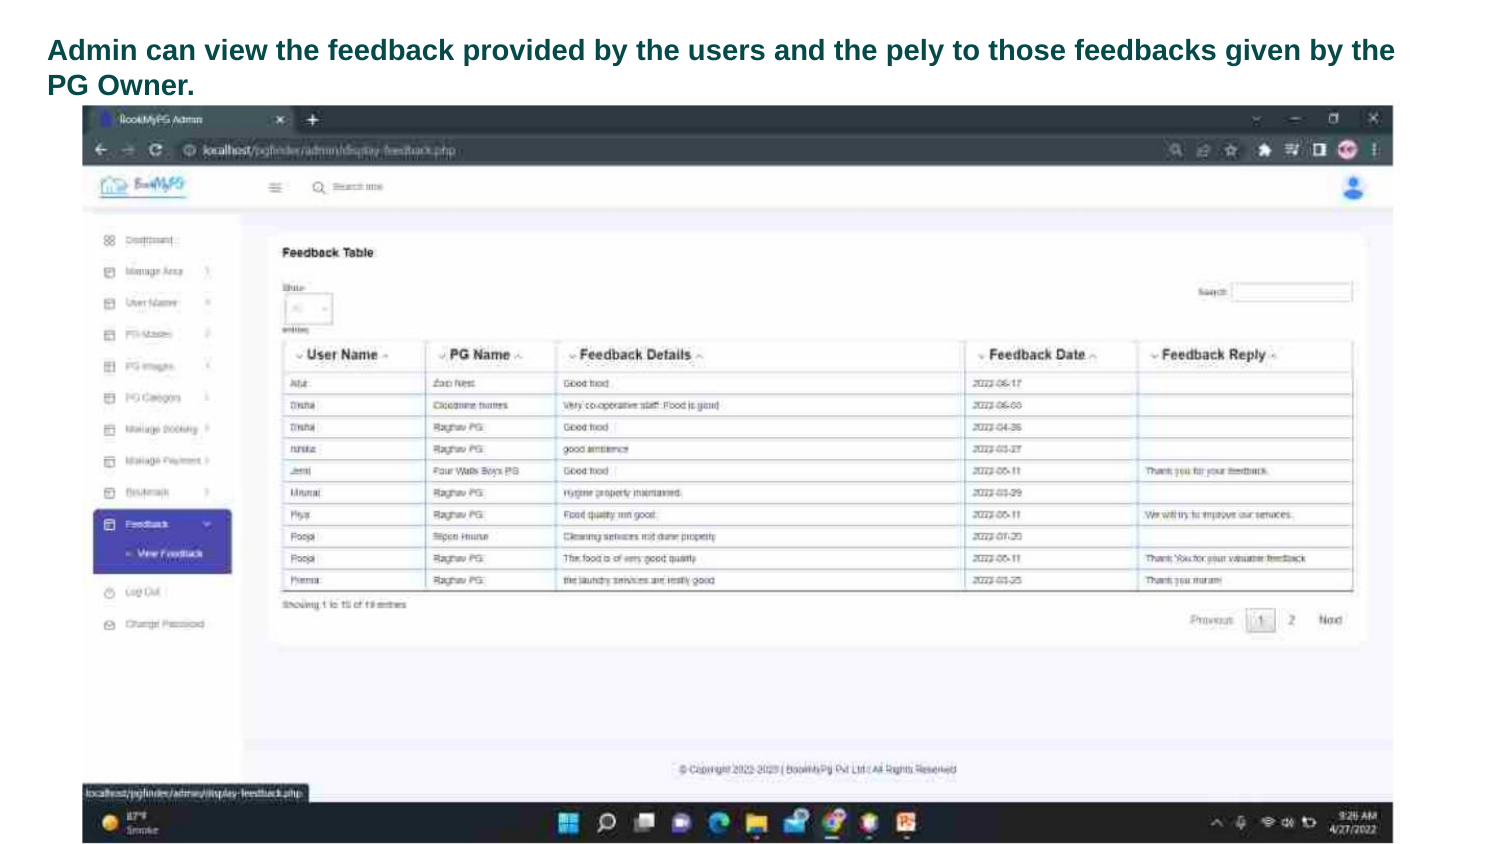

Admin can view the feedback provided by the users and the pely to those feedbacks given by the
PG Owner.